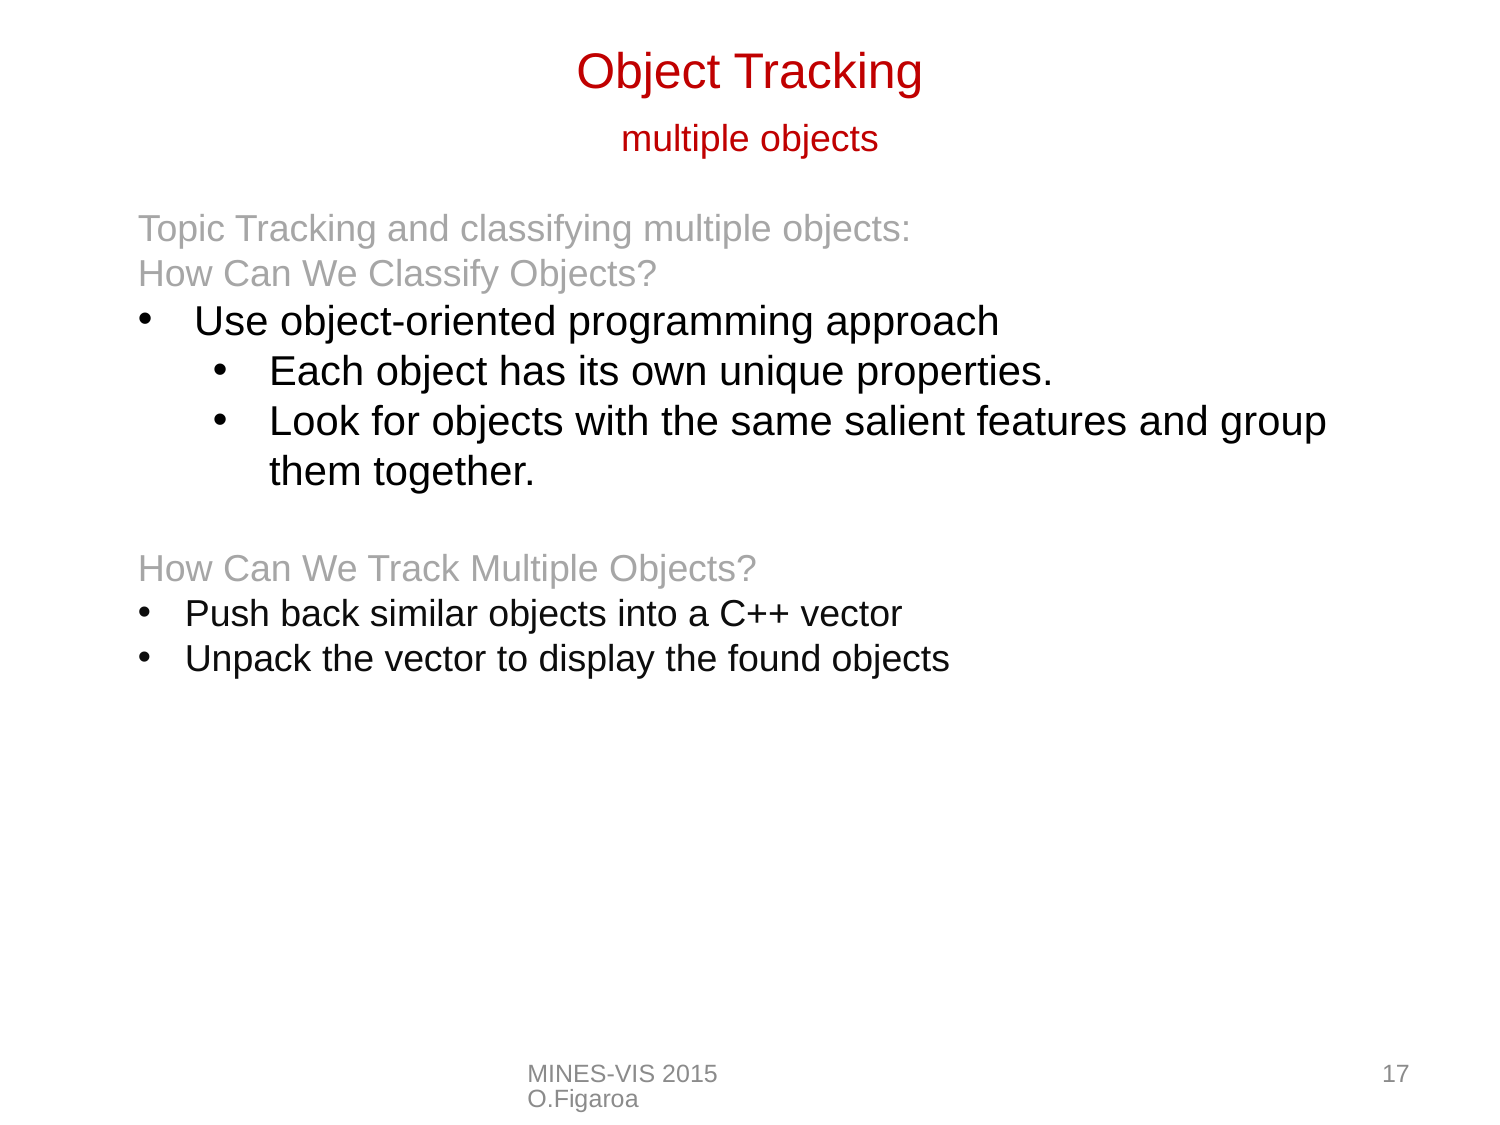

Object Tracking
multiple objects
Topic Tracking and classifying multiple objects:
How Can We Classify Objects?
Use object-oriented programming approach
Each object has its own unique properties.
Look for objects with the same salient features and group them together.

How Can We Track Multiple Objects?
Push back similar objects into a C++ vector
Unpack the vector to display the found objects

MINES-VIS 2015                                  O.Figaroa
17